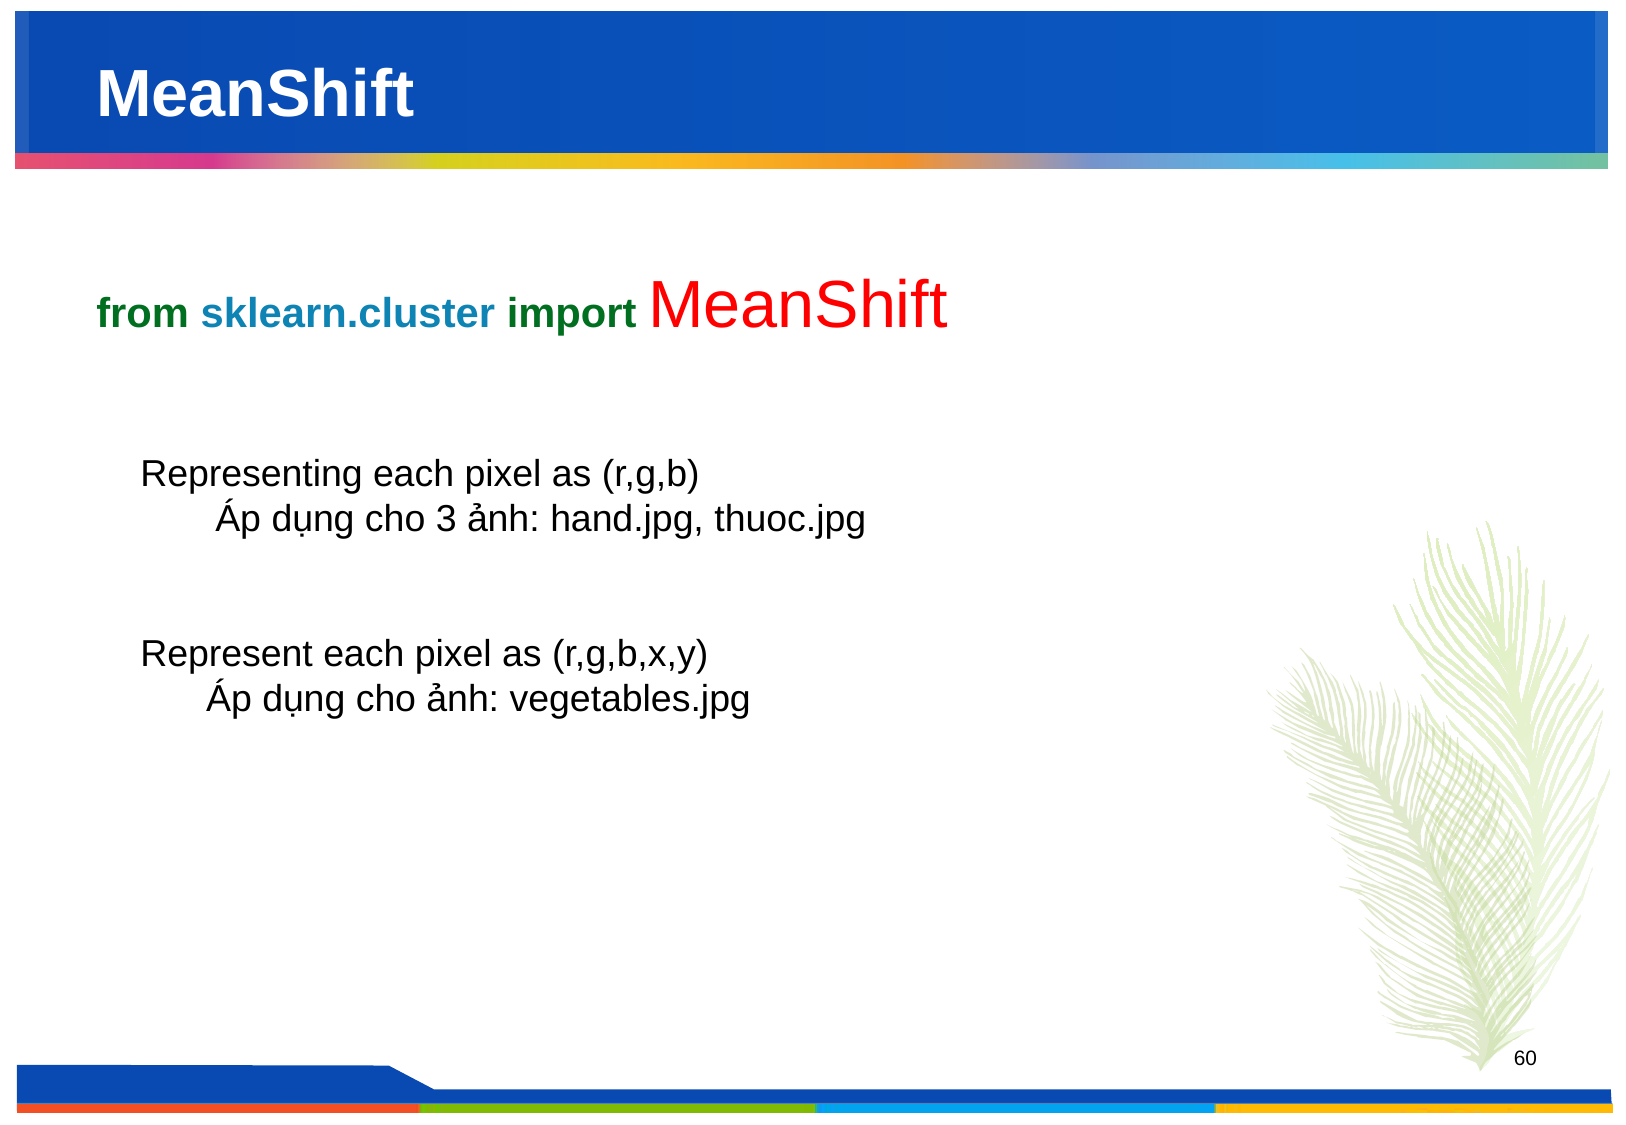

# MeanShift
from sklearn.cluster import MeanShift
Representing each pixel as (r,g,b)
Áp dụng cho 3 ảnh: hand.jpg, thuoc.jpg

Represent each pixel as (r,g,b,x,y)
Áp dụng cho ảnh: vegetables.jpg
60